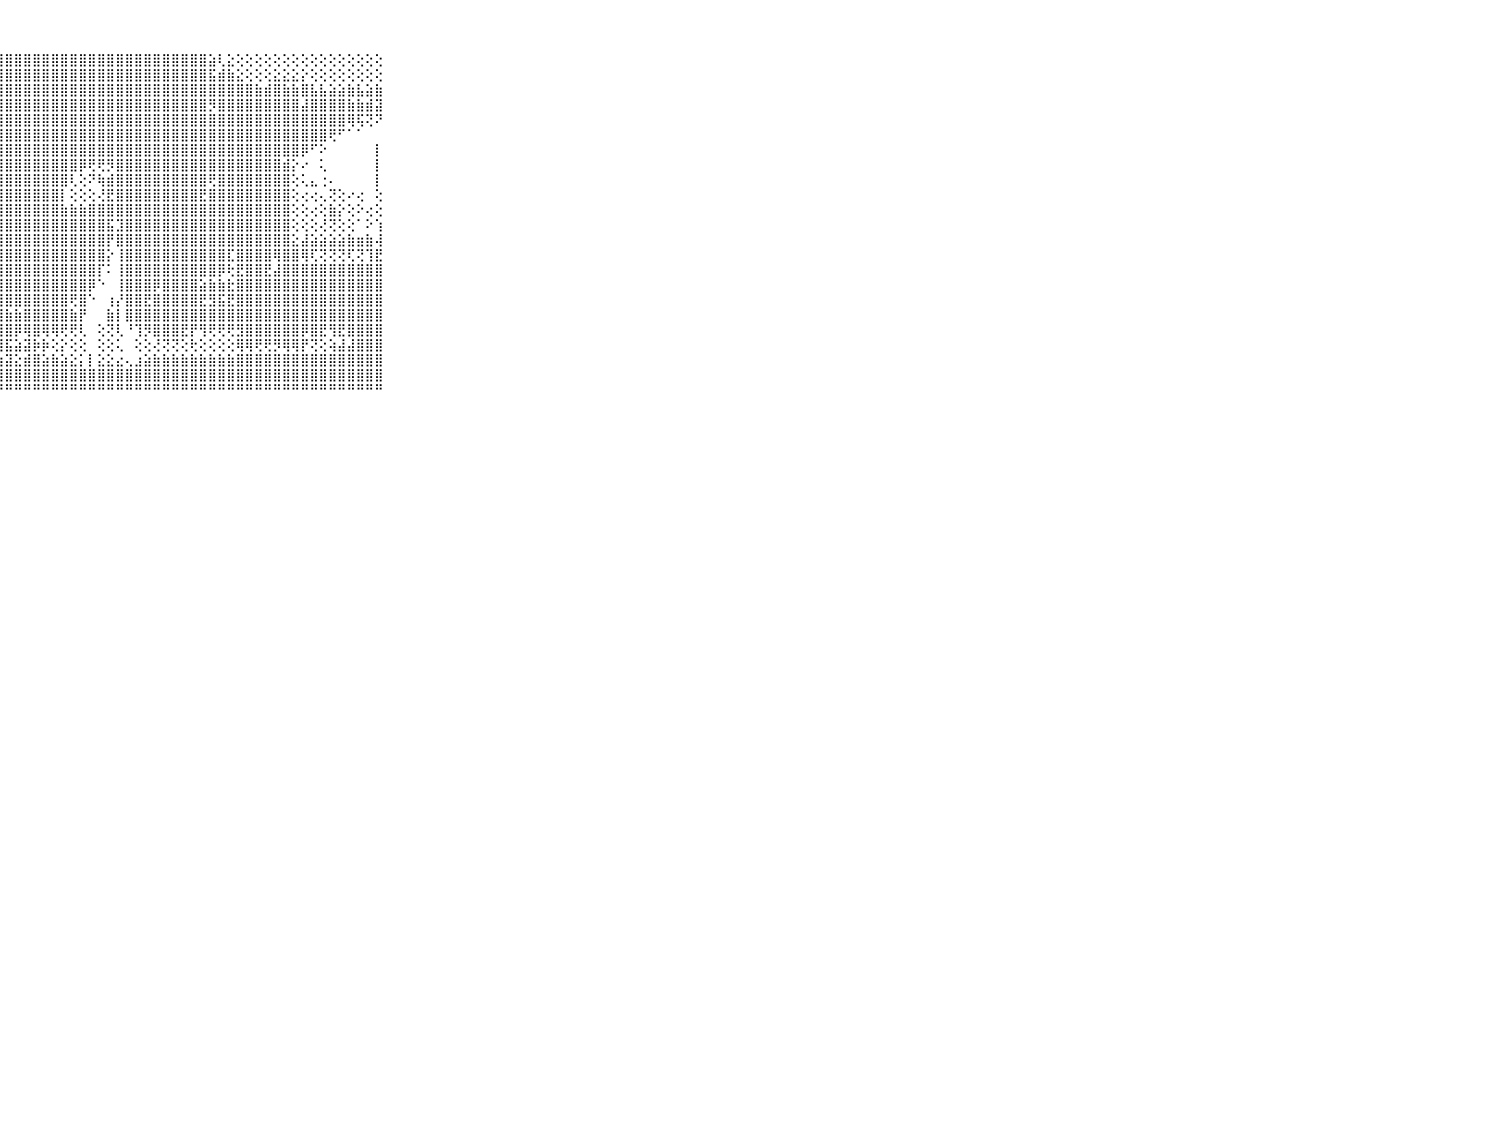

⠀⠀⠀⠀⠀⠀⠀⠀⠀⠀⠀⣿⣿⣿⣿⣿⣿⣿⣿⣿⣿⣿⣿⣿⣿⣿⣿⣿⣿⣿⣿⣿⣿⣿⣿⣿⣿⣿⣿⣿⣿⣿⣿⣿⣿⣿⣿⣿⣿⣿⣵⢇⣕⢕⢕⢕⢕⢕⢕⢕⢕⢕⢕⢕⢕⢕⢕⢕⢕⠀⠀⠀⠀⠀⠀⠀⠀⠀⠀⠀⠀
⠀⠀⠀⠀⠀⠀⠀⠀⠀⠀⠀⣿⣿⣿⣿⣿⣿⣿⣿⣿⣿⣿⣿⣿⣿⣿⣿⣿⣿⣿⣿⣿⣿⣿⣿⣿⣿⣿⣿⣿⣿⣿⣿⣿⣿⣿⣿⣿⣿⣿⣯⣾⣷⣕⢕⢕⢕⣕⣕⣕⡕⢕⢕⢕⢕⢕⢕⢕⢕⠀⠀⠀⠀⠀⠀⠀⠀⠀⠀⠀⠀
⠀⠀⠀⠀⠀⠀⠀⠀⠀⠀⠀⣽⣿⣿⣿⣿⣿⣿⣿⣿⣿⣿⣿⣿⣿⣿⣿⣿⣿⣿⣿⣿⣿⣿⣿⣿⣿⣿⣿⣿⣿⣿⣿⣿⣿⣿⣿⣿⣿⣿⣿⣿⣿⣿⣿⣷⣾⣿⣷⣷⣿⣧⣧⣵⣵⣷⣧⣵⣷⠀⠀⠀⠀⠀⠀⠀⠀⠀⠀⠀⠀
⠀⠀⠀⠀⠀⠀⠀⠀⠀⠀⠀⣿⣿⣿⣿⣿⣿⣿⣿⣿⣿⣿⣿⣿⣿⣿⣿⣿⣿⣿⣿⣿⣿⣿⣿⣿⣿⣿⣿⣿⣿⣿⣿⣿⣿⣿⣿⣿⣿⣿⡻⣿⣿⣿⣿⣿⣿⣿⣿⣿⣼⣿⣿⣿⣿⣷⣷⣾⣽⠀⠀⠀⠀⠀⠀⠀⠀⠀⠀⠀⠀
⠀⠀⠀⠀⠀⠀⠀⠀⠀⠀⠀⣿⣿⣿⣿⣿⣿⣿⣿⣿⣿⣿⣿⣿⣿⣿⣿⣿⣿⣿⣿⣿⣿⣿⣿⣿⣿⣿⣿⣿⣿⣿⣿⣿⣿⣿⣿⣿⣿⣿⣿⣿⣿⣿⣿⣿⣿⣿⣿⣿⣿⣿⣿⣿⣿⢿⢯⢝⠝⠀⠀⠀⠀⠀⠀⠀⠀⠀⠀⠀⠀
⠀⠀⠀⠀⠀⠀⠀⠀⠀⠀⠀⣿⣿⣿⣿⣿⣿⣿⣿⣿⣿⣿⣿⣿⣿⣿⣿⣿⣿⣿⣿⣿⣿⣿⣿⣿⣿⣿⣿⣿⣿⣿⣿⣿⣿⣿⣿⣿⣿⣿⣿⣿⣿⣿⣿⣿⣿⣿⣿⣿⣿⣿⣿⢟⠋⠁⠁⠀⠀⠀⠀⠀⠀⠀⠀⠀⠀⠀⠀⠀⠀
⠀⠀⠀⠀⠀⠀⠀⠀⠀⠀⠀⠿⠟⠝⢿⢟⣻⡝⢽⡻⣿⣿⣿⣿⣿⣿⣿⣿⣿⣿⣿⣿⣿⣿⣿⣿⣿⣿⣿⣿⣿⣿⣿⣿⣿⣿⣿⣿⣿⣿⣿⣿⣿⣿⣿⣿⣿⣿⣿⣿⡿⠋⠕⠀⠀⠀⠀⠀⡇⠀⠀⠀⠀⠀⠀⠀⠀⠀⠀⠀⠀
⠀⠀⠀⠀⠀⠀⠀⠀⠀⠀⠀⢝⢝⢕⢕⢕⢕⢝⢷⣷⣧⡹⣿⣿⣿⣿⣿⣿⣿⣿⣿⣿⣿⣿⣿⣿⡿⢟⢟⡻⣿⣿⣿⣿⣿⣿⣿⣿⣿⣿⣿⣿⣿⣿⣿⣿⣿⣿⣾⡕⠔⠀⢅⠀⠀⠀⠀⠀⡇⠀⠀⠀⠀⠀⠀⠀⠀⠀⠀⠀⠀
⠀⠀⠀⠀⠀⠀⠀⠀⠀⠀⠀⢕⢕⢕⢕⢕⢕⢕⢕⢝⣿⣷⡜⣿⣿⣿⣿⣿⣿⣿⣿⣿⣿⣿⣿⢇⢕⠝⢷⣾⣿⣿⣿⣿⣿⣿⣿⣿⣿⣿⢟⣿⣿⣿⣿⣿⣿⣿⣿⢕⢅⣄⢐⠄⠀⠀⠀⠀⡇⠀⠀⠀⠀⠀⠀⠀⠀⠀⠀⠀⠀
⠀⠀⠀⠀⠀⠀⠀⠀⠀⠀⠀⣿⣿⣿⣷⣷⣷⣷⣵⣕⣸⣿⡷⢾⣿⣿⣿⣿⣿⣿⣿⣿⣿⣿⡇⢕⢕⢕⢜⣟⣿⣿⣿⣿⣿⣿⣿⣿⣿⣟⣿⣿⣿⣿⣿⣿⣿⣿⣿⢕⢔⢔⢄⢝⢕⠔⢔⠀⢕⠀⠀⠀⠀⠀⠀⠀⠀⠀⠀⠀⠀
⠀⠀⠀⠀⠀⠀⠀⠀⠀⠀⠀⣿⣿⣿⣿⣿⣿⣿⣿⣿⣿⣿⣿⣾⣿⣿⣿⣿⣿⣿⣿⣿⣿⣿⣷⣷⣷⣿⣿⣿⣿⣿⣿⣿⣿⣿⣿⣿⣿⣿⣿⣿⣿⣿⣿⣿⣿⣿⣿⢕⢕⢔⢕⣷⡕⢕⠕⢔⢕⠀⠀⠀⠀⠀⠀⠀⠀⠀⠀⠀⠀
⠀⠀⠀⠀⠀⠀⠀⠀⠀⠀⠀⣿⣿⣿⣿⣿⣿⣿⣿⣿⣿⣿⣿⣿⣿⣿⣿⣿⣿⣿⣿⣿⣿⣿⣿⣿⣿⣿⣿⣯⣹⣿⣿⣿⣿⣿⣿⣿⣿⣿⣿⣿⣿⣿⣿⣿⣿⣿⣿⢕⢕⢕⢜⢝⢕⢕⠁⠕⢱⠀⠀⠀⠀⠀⠀⠀⠀⠀⠀⠀⠀
⠀⠀⠀⠀⠀⠀⠀⠀⠀⠀⠀⣿⣿⣿⣿⣿⣿⣿⣿⣿⣿⣿⣿⣻⣿⣿⣿⣿⣿⣿⣿⣿⣿⣿⣿⣿⣿⣿⣿⡟⣿⣿⣿⣿⣿⣿⣿⣿⣿⣿⣿⣿⣿⣿⣿⣿⣿⣿⣿⣕⣼⣵⣵⣵⣵⣷⣶⣷⢼⠀⠀⠀⠀⠀⠀⠀⠀⠀⠀⠀⠀
⠀⠀⠀⠀⠀⠀⠀⠀⠀⠀⠀⣿⣿⣿⣿⣿⣿⣿⣿⣿⣿⣿⣿⢹⣿⣿⣿⣿⣿⣿⣿⣿⣿⣿⣿⣿⣿⣿⣿⡕⢸⣿⣿⣿⣿⣿⣿⣿⣿⣿⣿⣿⣏⣿⣿⣿⣿⢿⣿⣿⢿⢏⢝⢝⢝⢏⢝⢹⣟⠀⠀⠀⠀⠀⠀⠀⠀⠀⠀⠀⠀
⠀⠀⠀⠀⠀⠀⠀⠀⠀⠀⠀⣿⣿⣿⣿⣿⣿⣿⣿⣿⣿⣿⣿⢸⣿⣿⣿⣿⣿⣿⣿⣿⣿⣿⣿⣿⣿⣿⡏⠅⢸⣿⣿⣿⣿⣿⣿⣿⣿⣿⣿⡿⢗⣟⣿⣿⣟⣼⣿⣿⣿⣿⣿⣿⣿⣿⣿⣿⣿⠀⠀⠀⠀⠀⠀⠀⠀⠀⠀⠀⠀
⠀⠀⠀⠀⠀⠀⠀⠀⠀⠀⠀⣿⣿⣿⣿⣿⣿⣿⣿⣿⣿⣿⣿⣾⣿⣿⣿⣿⣿⣿⣿⣿⣿⣿⣿⣿⣿⡿⠑⠀⢸⣿⣿⣿⡿⣿⣿⣿⣿⣵⣷⣷⣗⣿⣿⣿⣿⣿⣿⣿⣿⣿⣿⣿⣿⣿⣿⣿⣿⠀⠀⠀⠀⠀⠀⠀⠀⠀⠀⠀⠀
⠀⠀⠀⠀⠀⠀⠀⠀⠀⠀⠀⣿⣿⣿⣿⣿⣿⣿⣿⣿⣿⡟⢟⢹⣿⣿⣿⣿⣿⣿⣿⣿⣿⣿⣿⢟⣿⠑⠀⢰⡜⣿⣿⣟⣿⣿⣿⣿⣿⣟⣻⣯⣟⣿⣿⣿⣿⣿⣿⣿⣿⣿⣿⣿⣿⣿⣿⣿⣿⠀⠀⠀⠀⠀⠀⠀⠀⠀⠀⠀⠀
⠀⠀⠀⠀⠀⠀⠀⠀⠀⠀⠀⣿⣿⣿⣿⣿⣿⣿⣿⣿⡷⢷⢿⢟⣟⣿⣽⣽⣷⣷⣿⣿⣿⣿⣿⣷⡟⠀⠀⣷⡇⣿⣿⣿⣿⣿⣿⣿⣿⣿⣿⣿⣿⣿⣿⣿⣿⣿⣿⣿⣿⣿⣿⣿⣿⣿⣿⣿⣿⠀⠀⠀⠀⠀⠀⠀⠀⠀⠀⠀⠀
⠀⠀⠀⠀⠀⠀⠀⠀⠀⠀⠀⢿⢿⢟⣟⣯⣽⣿⣷⣷⣿⣿⣗⣳⣿⣿⣿⣿⣿⡿⢿⣿⢿⢿⢟⢟⢇⠀⢕⢝⢇⠘⢹⡻⣿⣿⣿⣟⡟⢻⢟⢟⢟⣻⣿⣿⣿⣿⣿⣿⡿⣿⣟⢻⣟⣿⣿⣿⣿⠀⠀⠀⠀⠀⠀⠀⠀⠀⠀⠀⠀
⠀⠀⠀⠀⠀⠀⠀⠀⠀⠀⠀⢕⢕⢸⢟⢏⣽⣟⣿⣿⡿⢿⣟⣎⣿⣿⣯⣽⣯⣵⣽⡷⡷⢕⡕⢕⢕⠀⢕⢕⢅⠀⢕⢕⢜⢝⢝⢕⢗⢕⢕⢕⢕⢿⢿⢟⢟⡻⢿⢿⡟⢝⢕⢵⣼⣼⣿⣿⣿⠀⠀⠀⠀⠀⠀⠀⠀⠀⠀⠀⠀
⠀⠀⠀⠀⠀⠀⠀⠀⠀⠀⠀⢕⢕⡕⢞⣽⣿⣿⣟⣻⣹⣽⣧⣿⣻⣿⣗⣳⣽⣕⣾⣿⣵⣷⣵⣕⡅⡇⣕⣕⣔⢄⣰⣵⣷⣷⣷⣷⣷⣷⣷⣷⣷⣿⣿⣿⣿⣿⣿⣿⣿⣿⣿⣿⣿⣿⣿⣿⣿⠀⠀⠀⠀⠀⠀⠀⠀⠀⠀⠀⠀
⠀⠀⠀⠀⠀⠀⠀⠀⠀⠀⠀⢵⣿⣿⣿⣿⣿⣿⣿⣿⣿⣿⣿⣿⣿⣿⣿⣿⣿⣿⣿⣿⣿⣿⣿⣿⣿⣿⣿⣿⣿⣿⣿⣿⣿⣿⣿⣿⣿⣿⣿⣿⣿⣿⣿⣿⣿⣿⣿⣿⣿⣿⣿⣿⣿⣿⣿⣿⣿⠀⠀⠀⠀⠀⠀⠀⠀⠀⠀⠀⠀
⠀⠀⠀⠀⠀⠀⠀⠀⠀⠀⠀⠑⠙⠘⠑⠛⠑⠛⠛⠛⠛⠛⠛⠛⠛⠛⠛⠛⠛⠛⠛⠛⠛⠛⠛⠛⠛⠛⠛⠛⠛⠛⠛⠛⠛⠛⠛⠛⠛⠛⠛⠛⠛⠛⠛⠛⠛⠛⠛⠛⠛⠛⠛⠛⠛⠛⠛⠛⠛⠀⠀⠀⠀⠀⠀⠀⠀⠀⠀⠀⠀